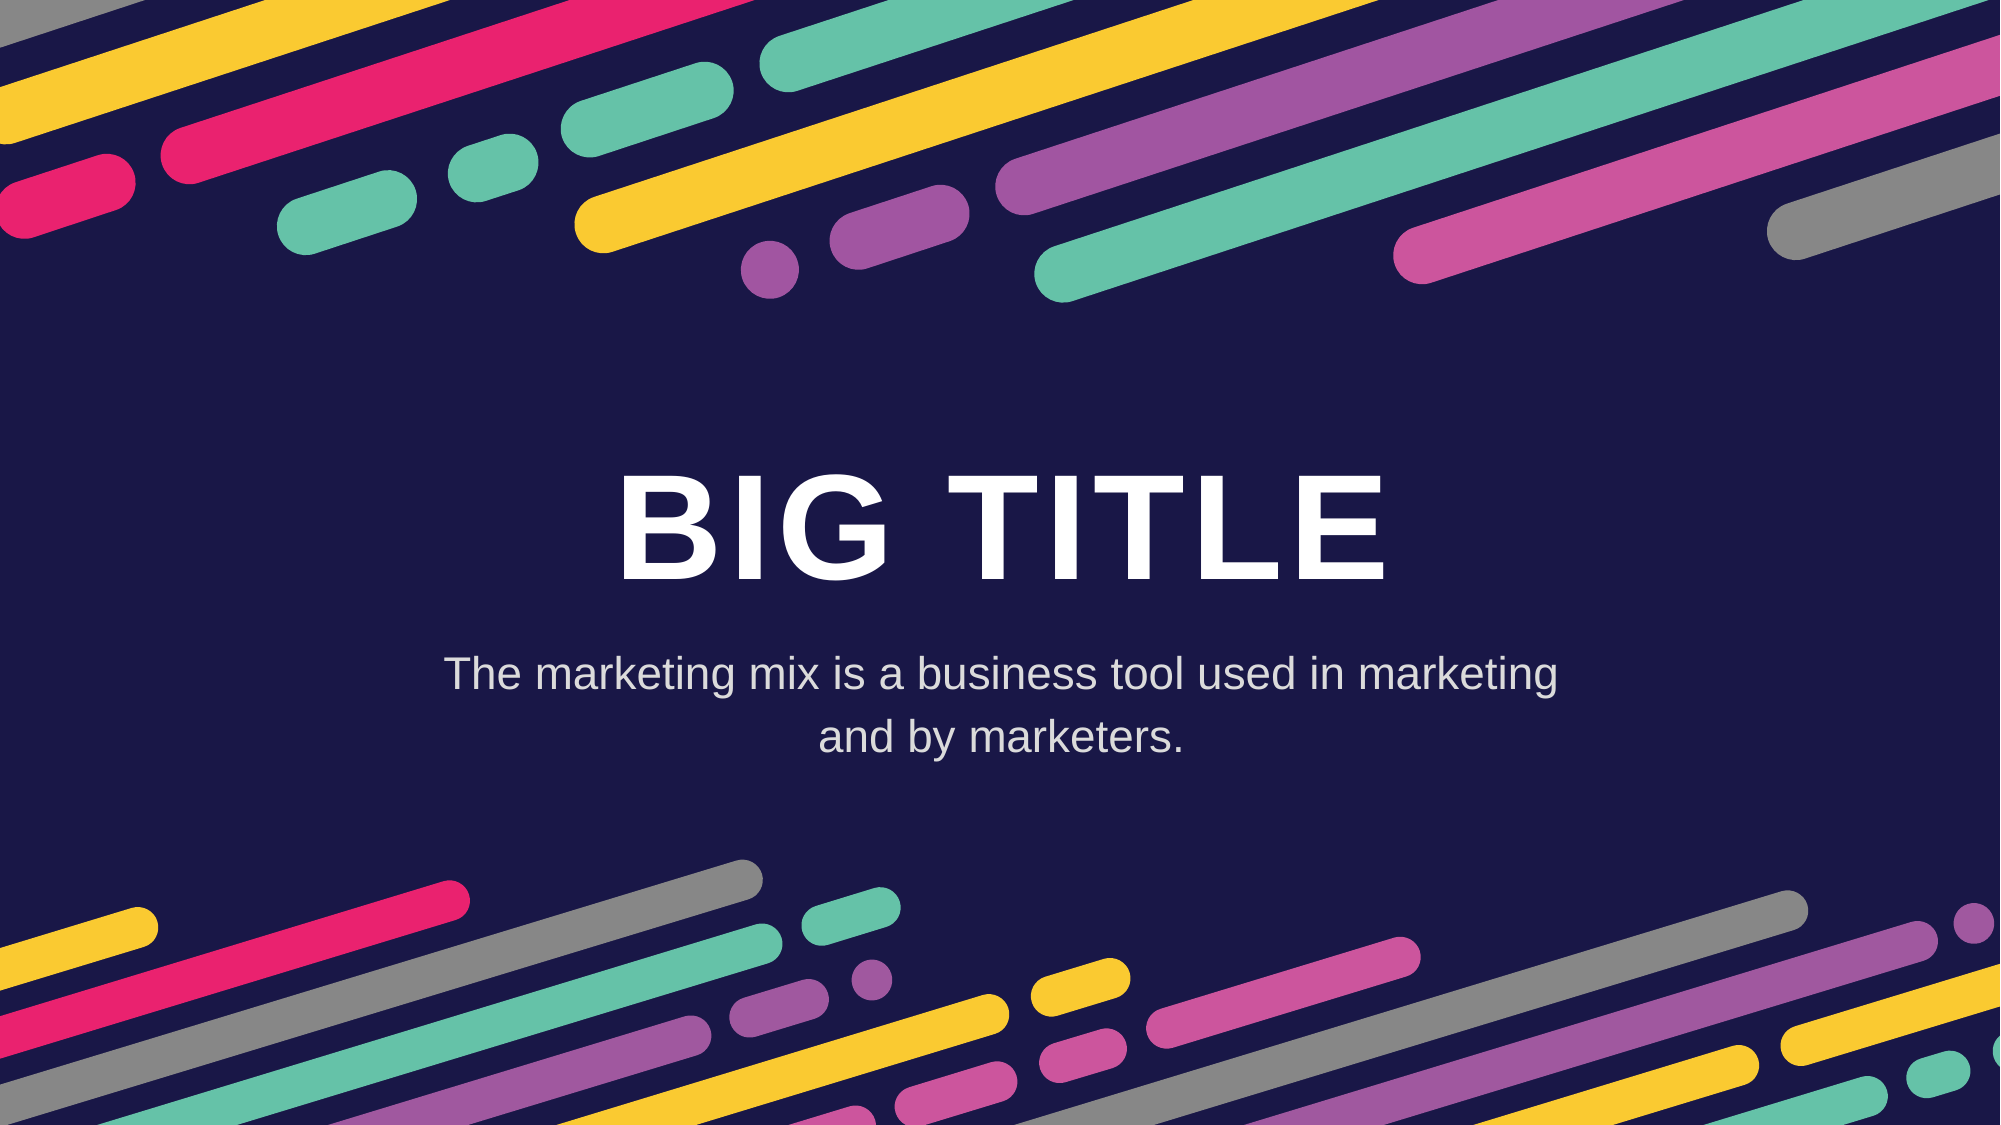

BIG TITLE
The marketing mix is a business tool used in marketing and by marketers.